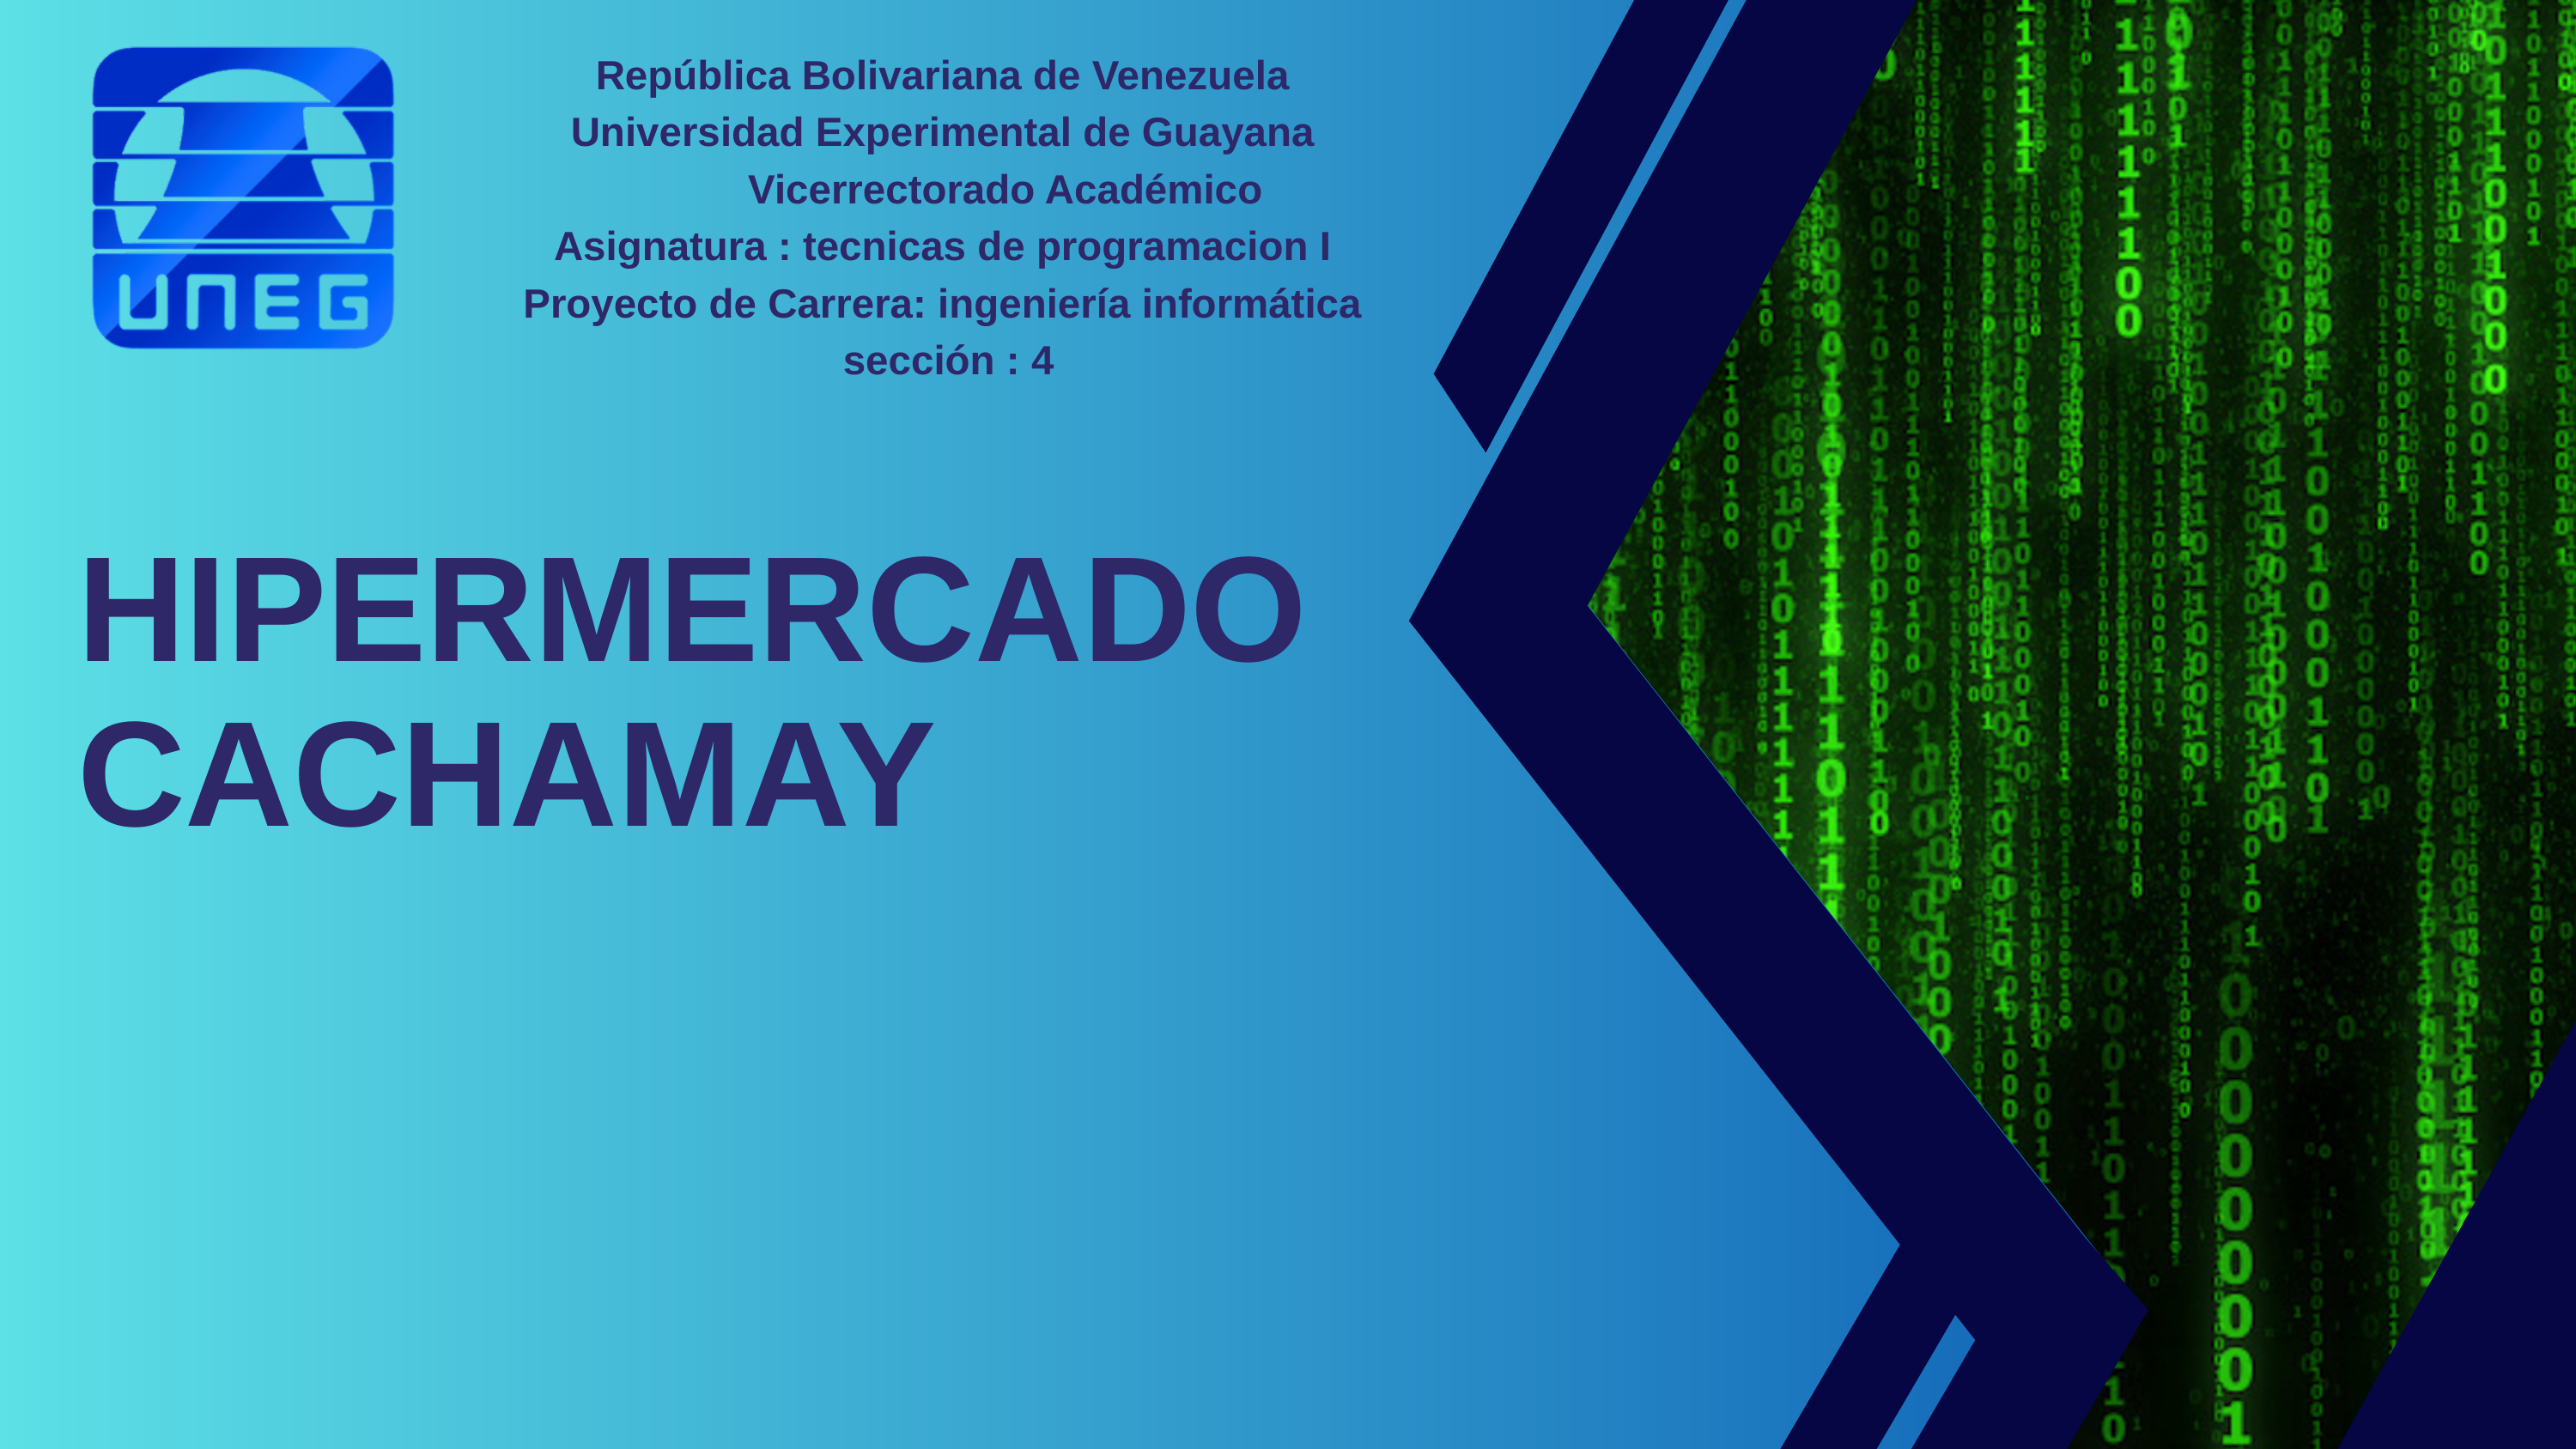

República Bolivariana de Venezuela
Universidad Experimental de Guayana
           Vicerrectorado Académico
Asignatura : tecnicas de programacion I
Proyecto de Carrera: ingeniería informática
 sección : 4

HIPERMERCADO CACHAMAY